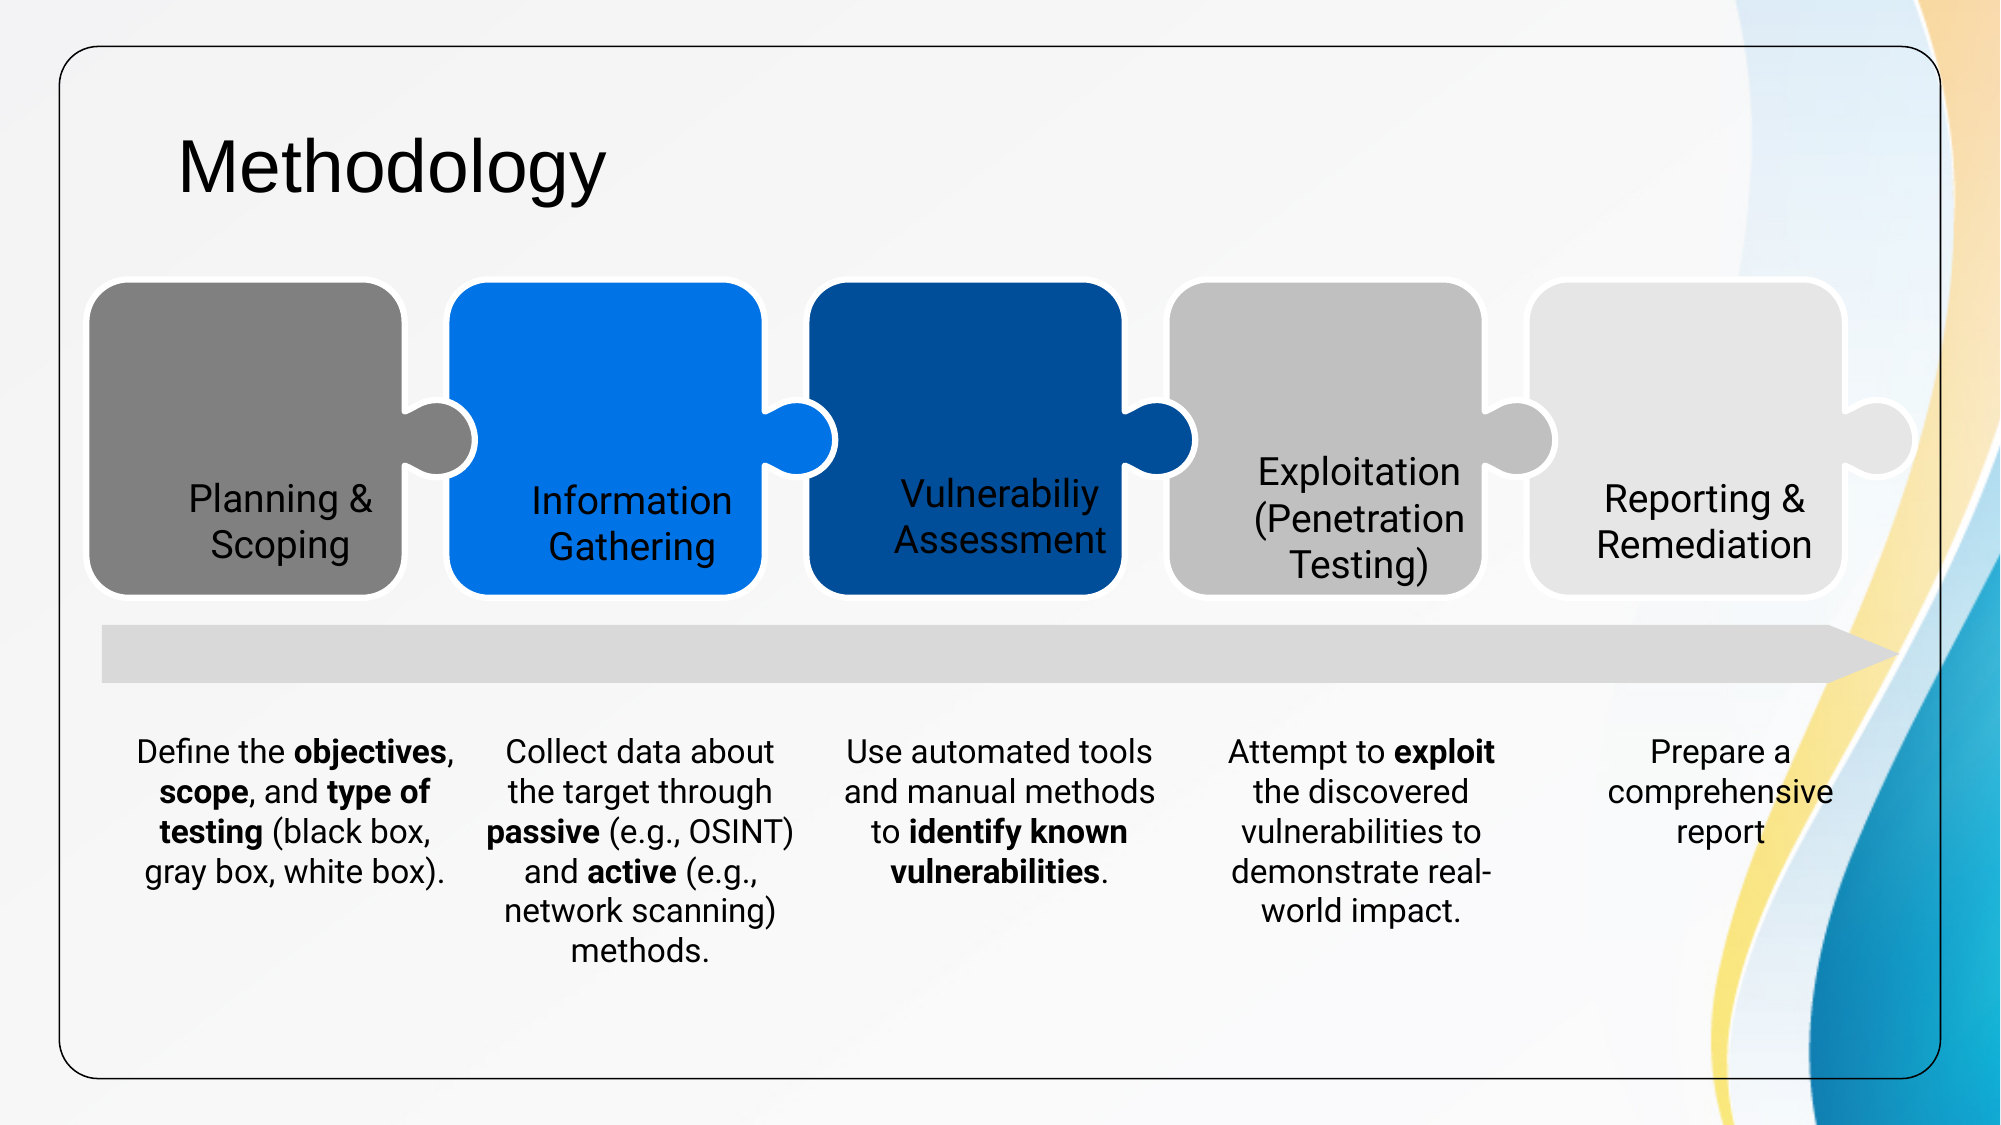

# Methodology

Vulnerabiliy Assessment
Exploitation (Penetration Testing)
Planning & Scoping
Reporting & Remediation
Information Gathering

Define the objectives, scope, and type of testing (black box, gray box, white box).
Collect data about the target through passive (e.g., OSINT) and active (e.g., network scanning) methods.
Use automated tools and manual methods to identify known vulnerabilities.
Attempt to exploit the discovered vulnerabilities to demonstrate real-world impact.
Prepare a comprehensive report